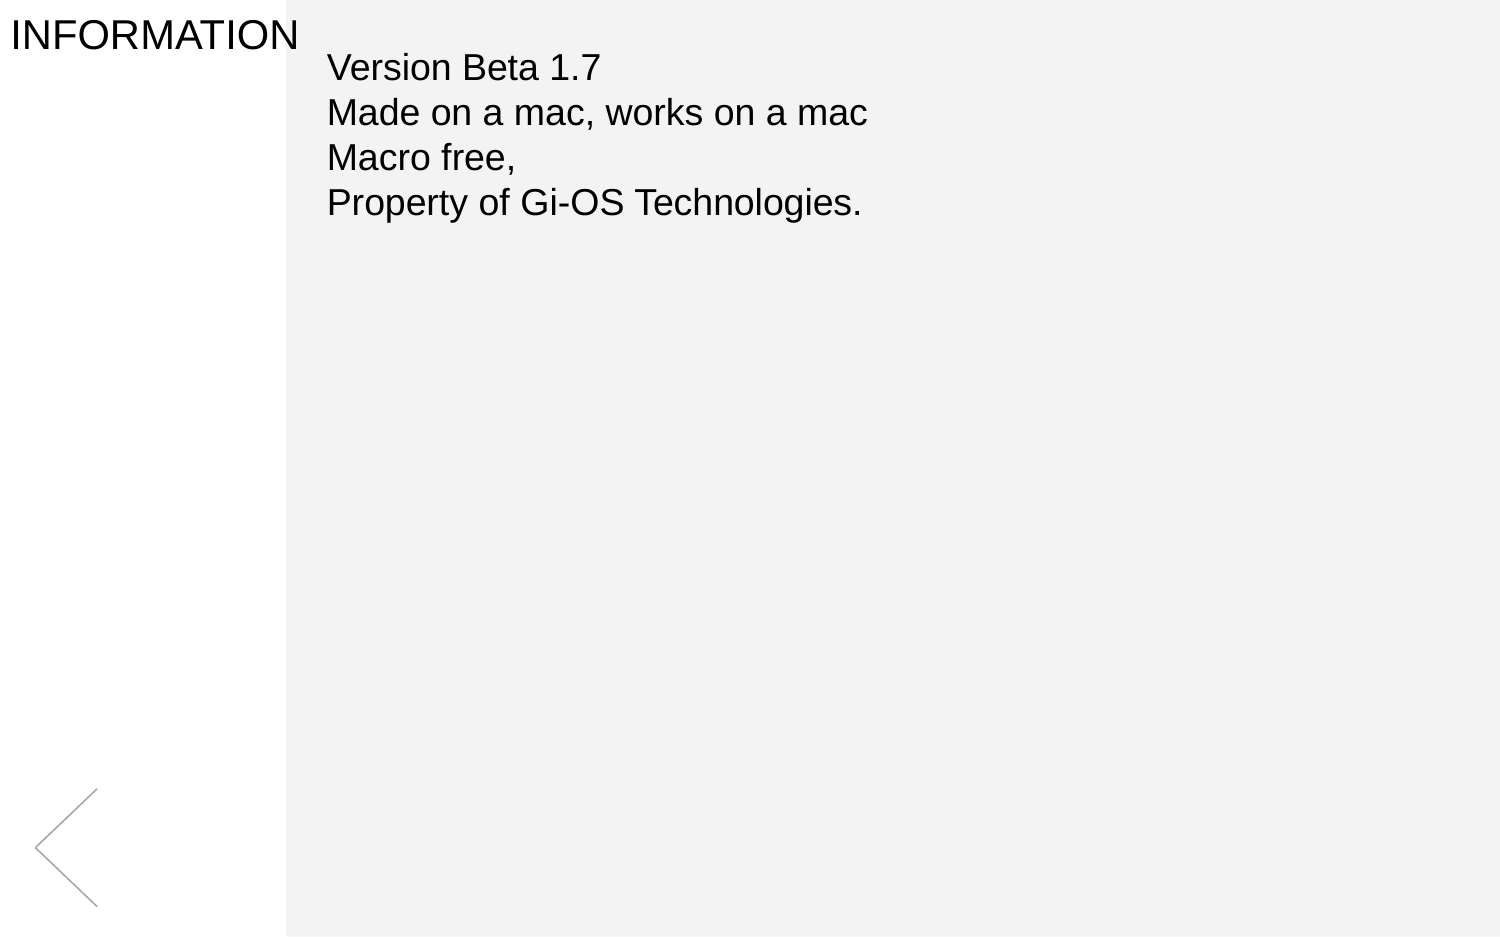

INFORMATION

Version Beta 1.7
Made on a mac, works on a mac
Macro free,
Property of Gi-OS Technologies.